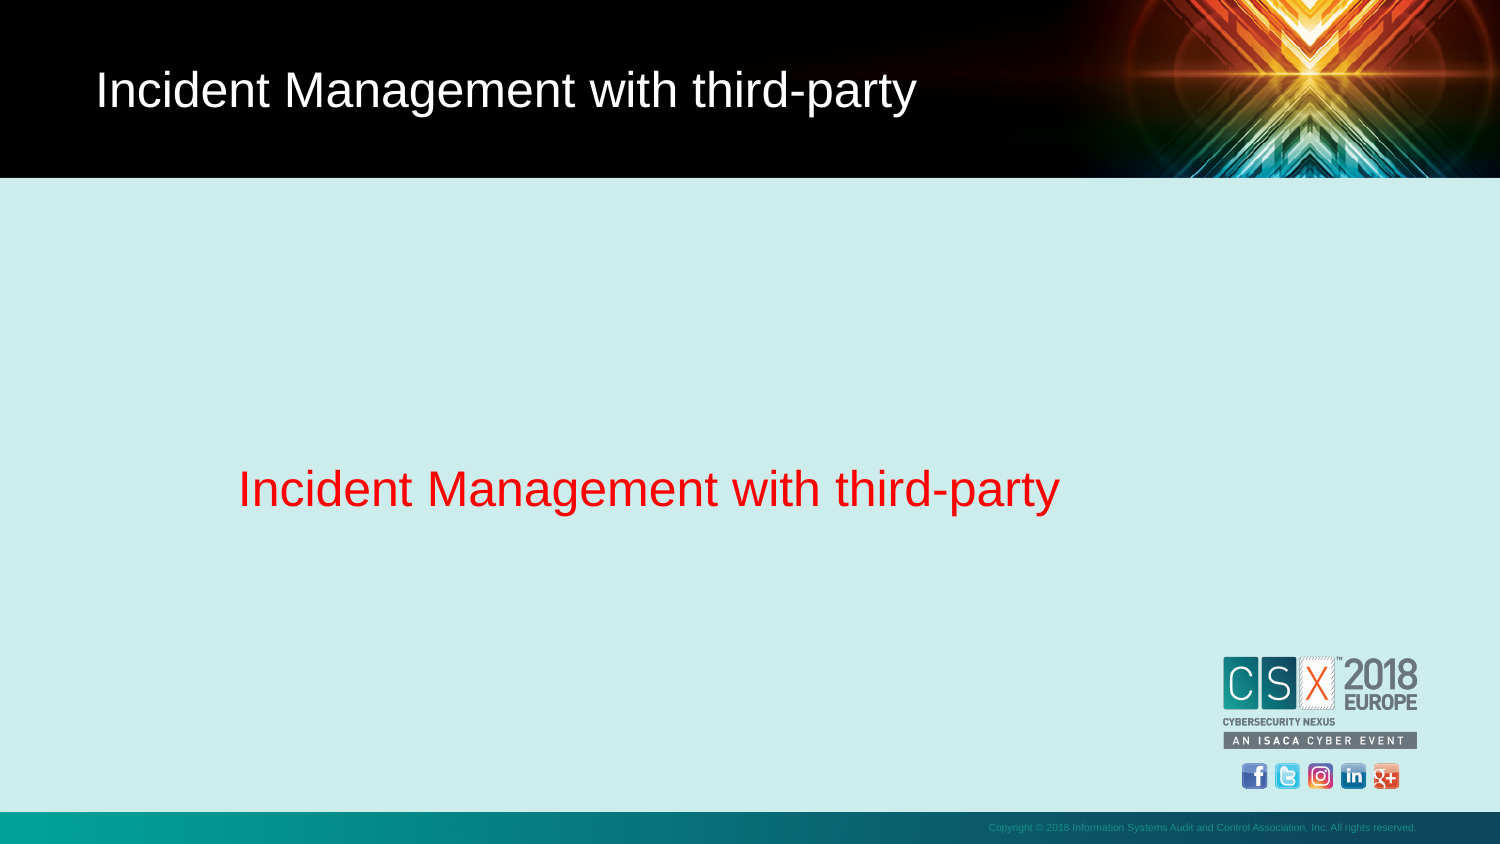

Incident Management with third-party
Incident Management with third-party